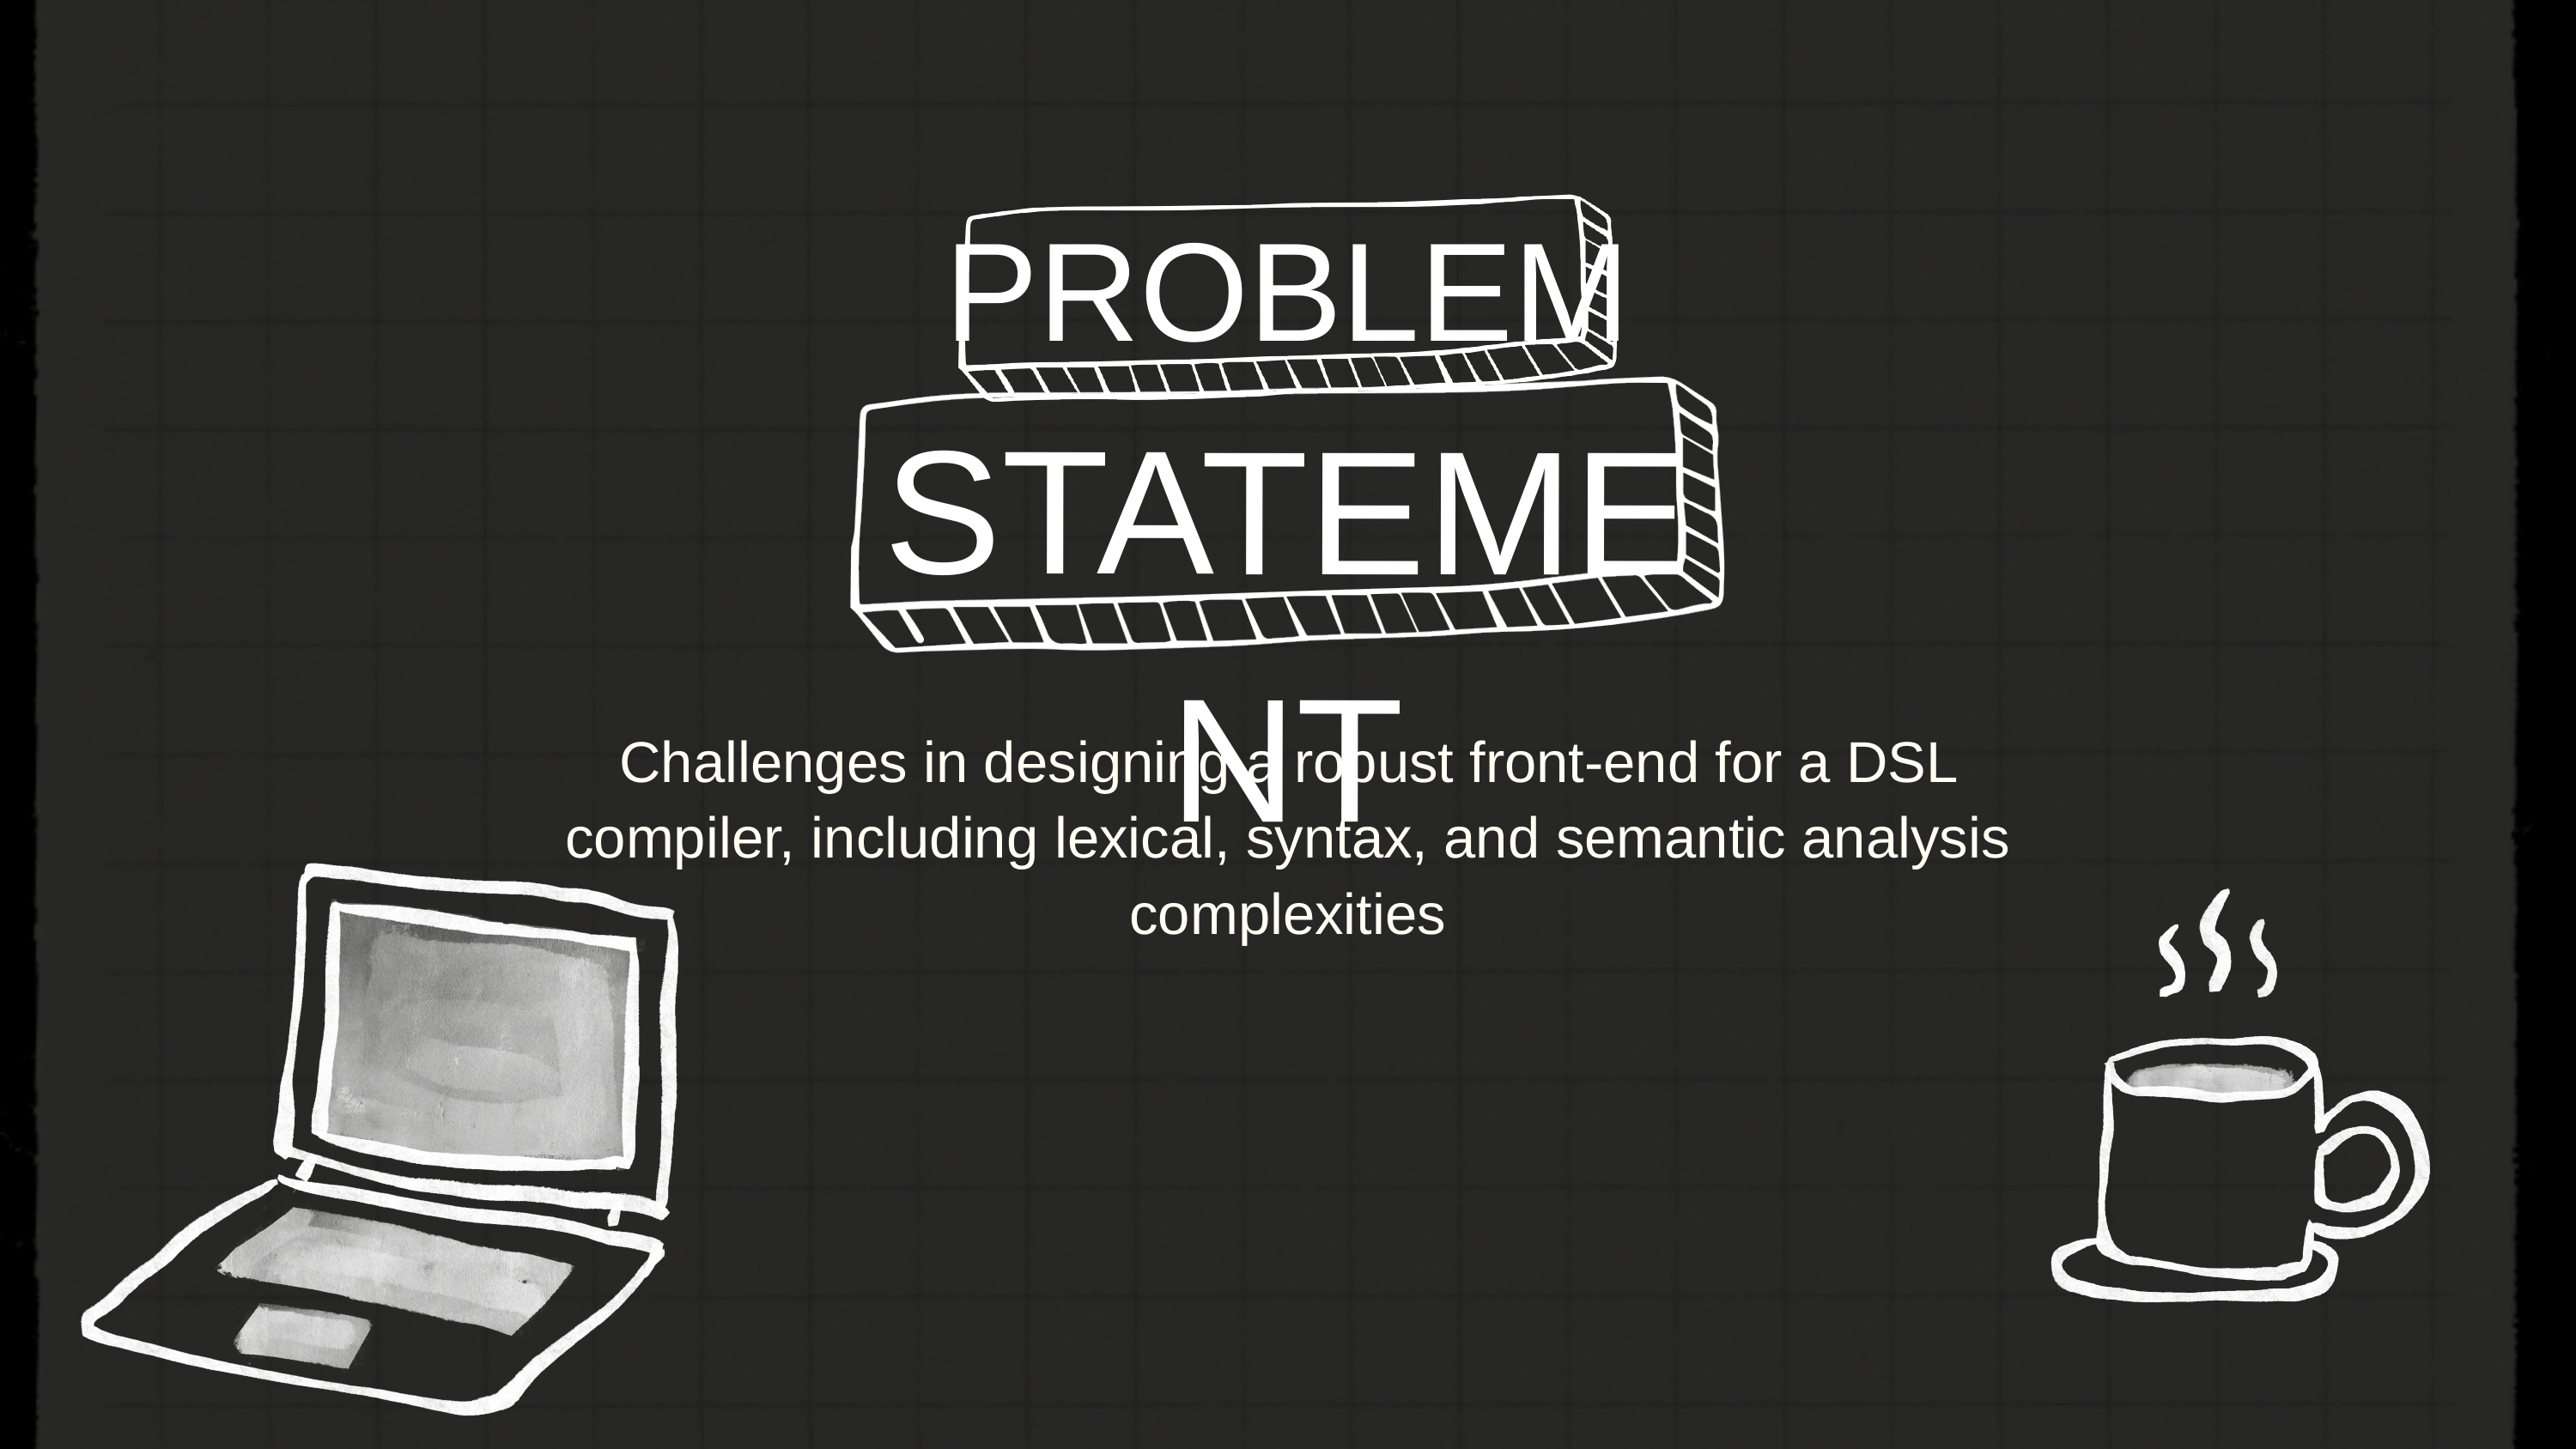

PROBLEM

STATEMENT

Challenges in designing a robust front-end for a DSL compiler, including lexical, syntax, and semantic analysis complexities